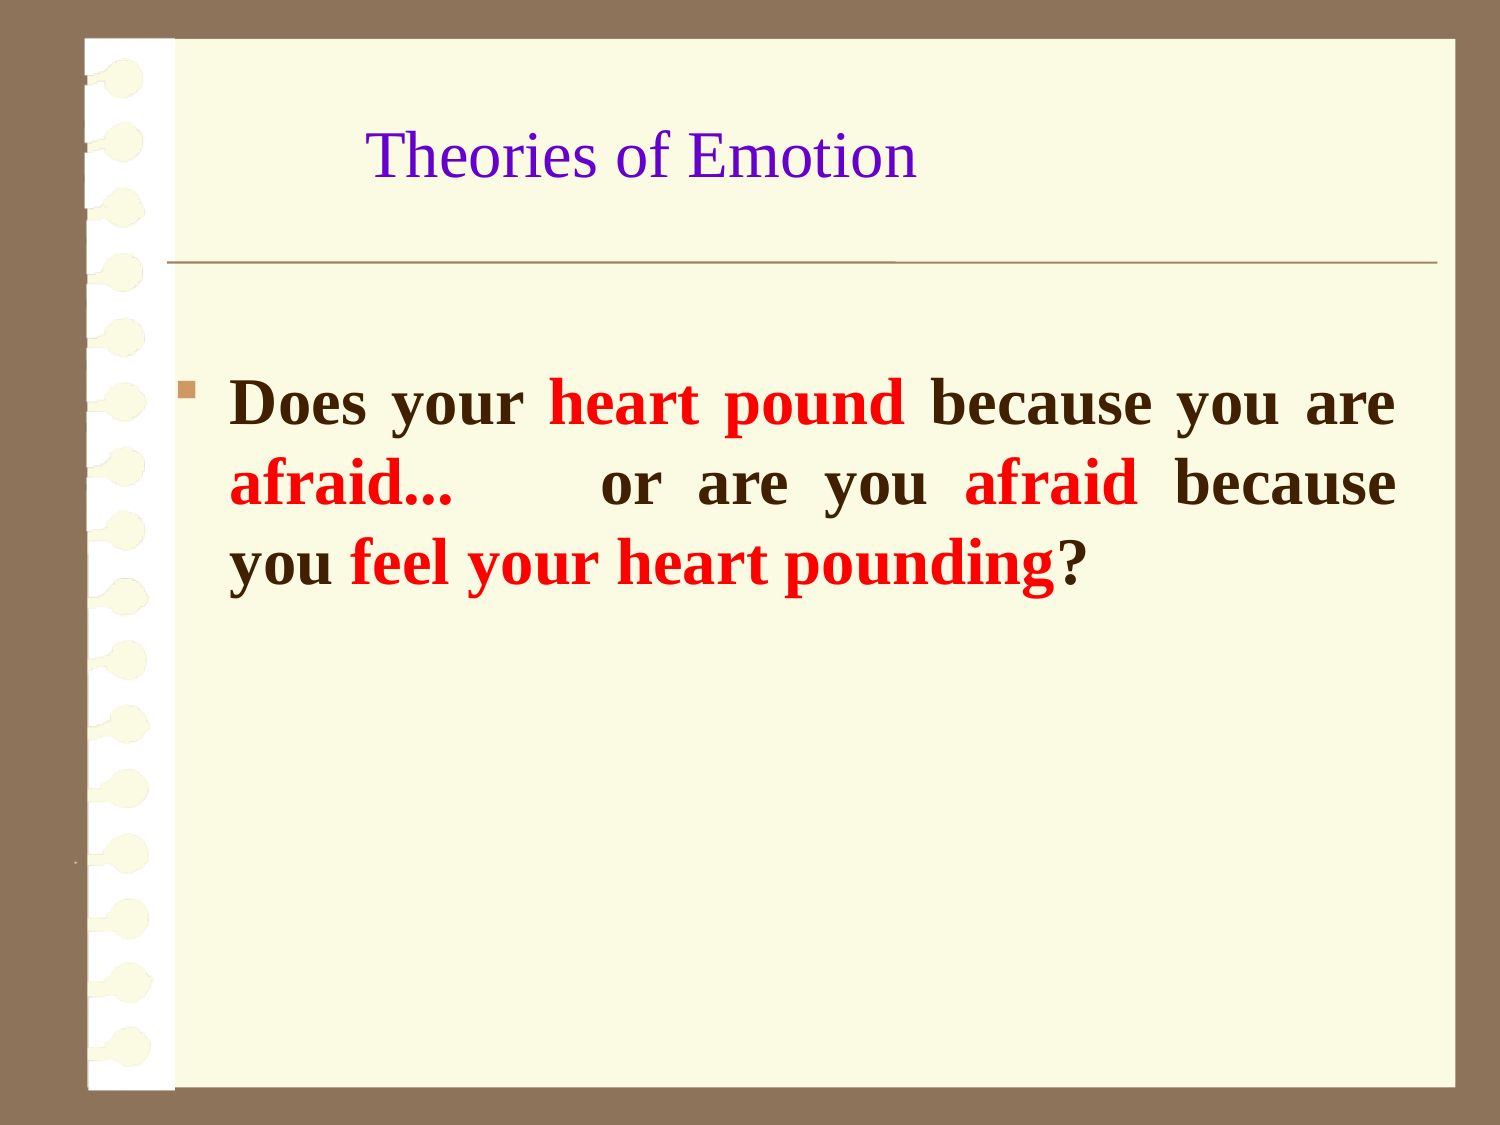

# Theories of Emotion
Does your heart pound because you are afraid...	  or are you afraid because you feel your heart pounding?